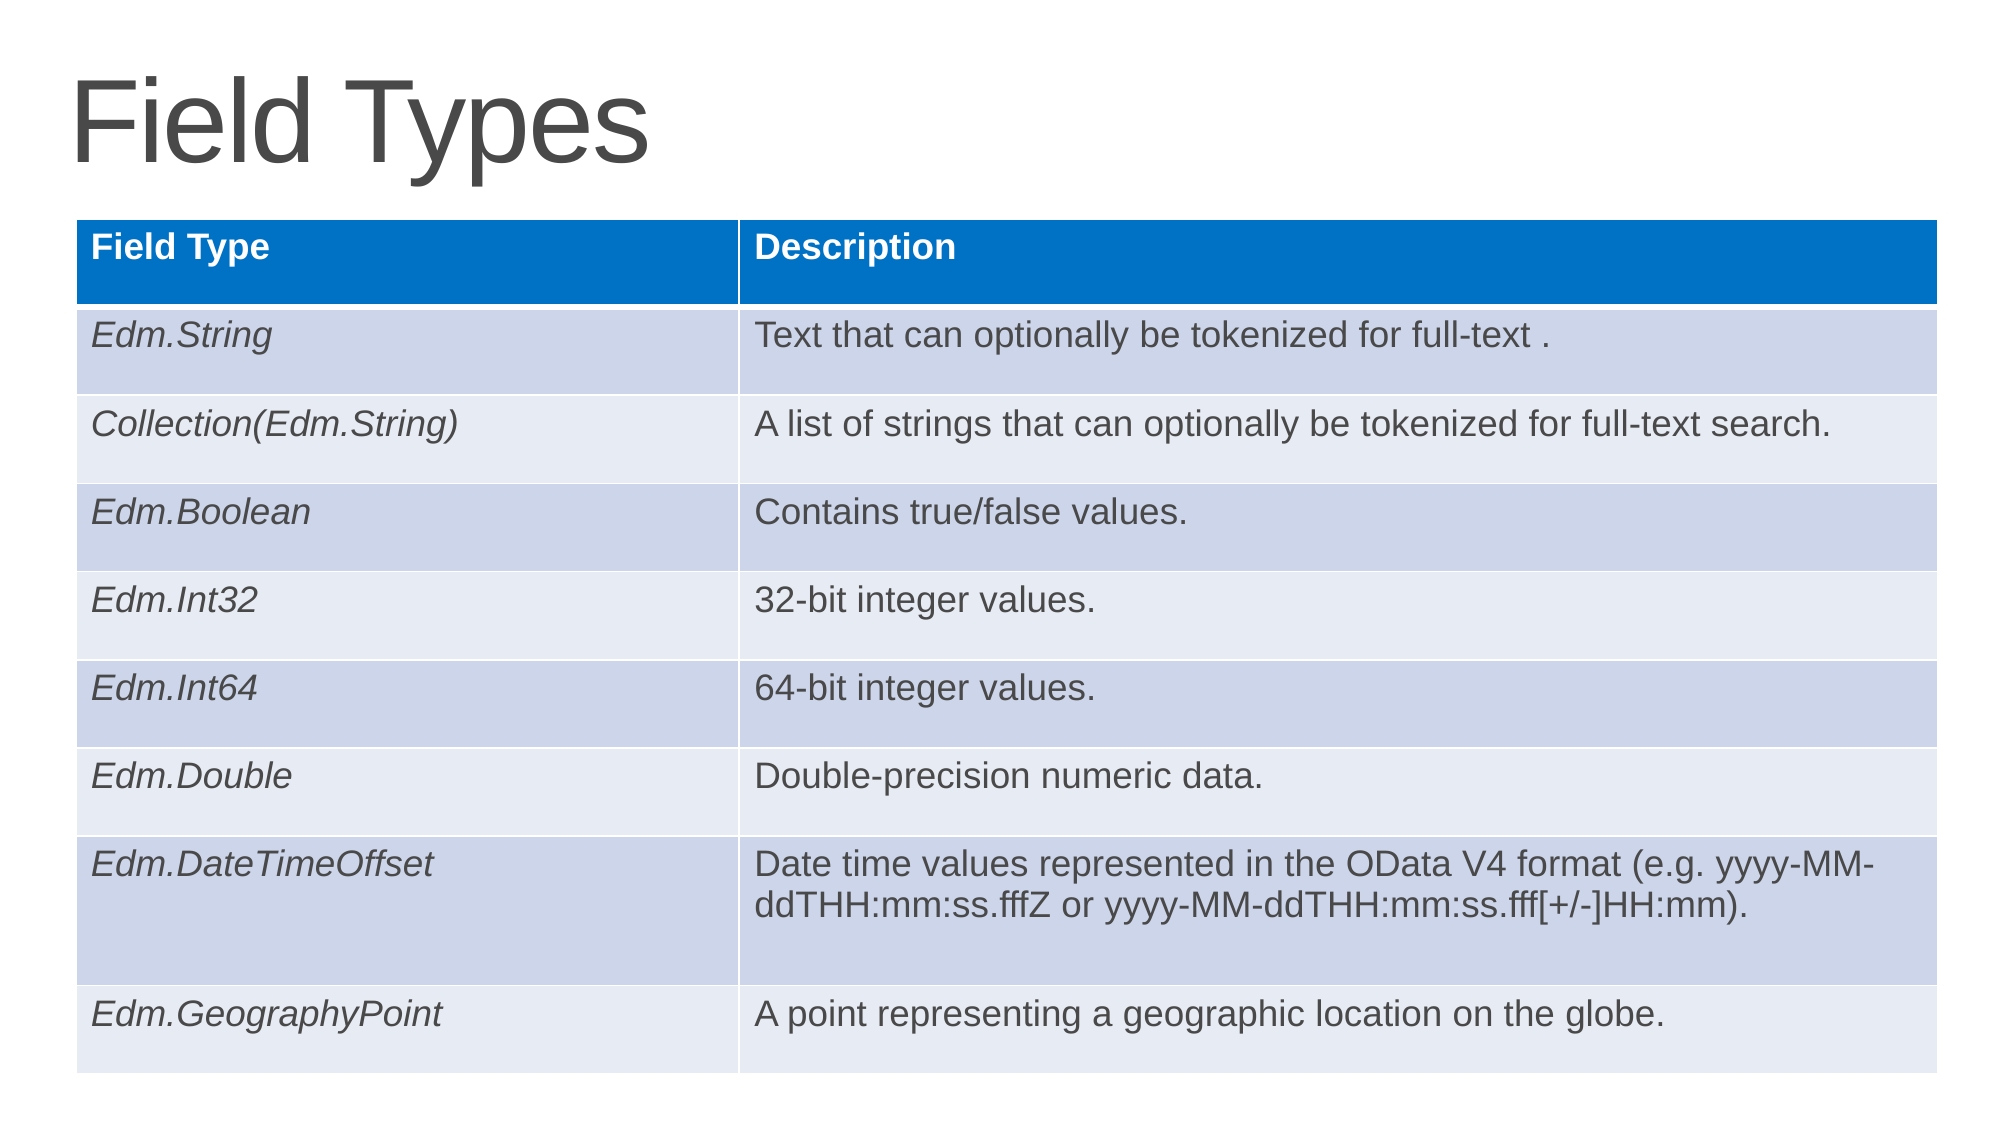

# Field Types
| Field Type | Description |
| --- | --- |
| Edm.String | Text that can optionally be tokenized for full-text . |
| Collection(Edm.String) | A list of strings that can optionally be tokenized for full-text search. |
| Edm.Boolean | Contains true/false values. |
| Edm.Int32 | 32-bit integer values. |
| Edm.Int64 | 64-bit integer values. |
| Edm.Double | Double-precision numeric data. |
| Edm.DateTimeOffset | Date time values represented in the OData V4 format (e.g. yyyy-MM-ddTHH:mm:ss.fffZ or yyyy-MM-ddTHH:mm:ss.fff[+/-]HH:mm). |
| Edm.GeographyPoint | A point representing a geographic location on the globe. |